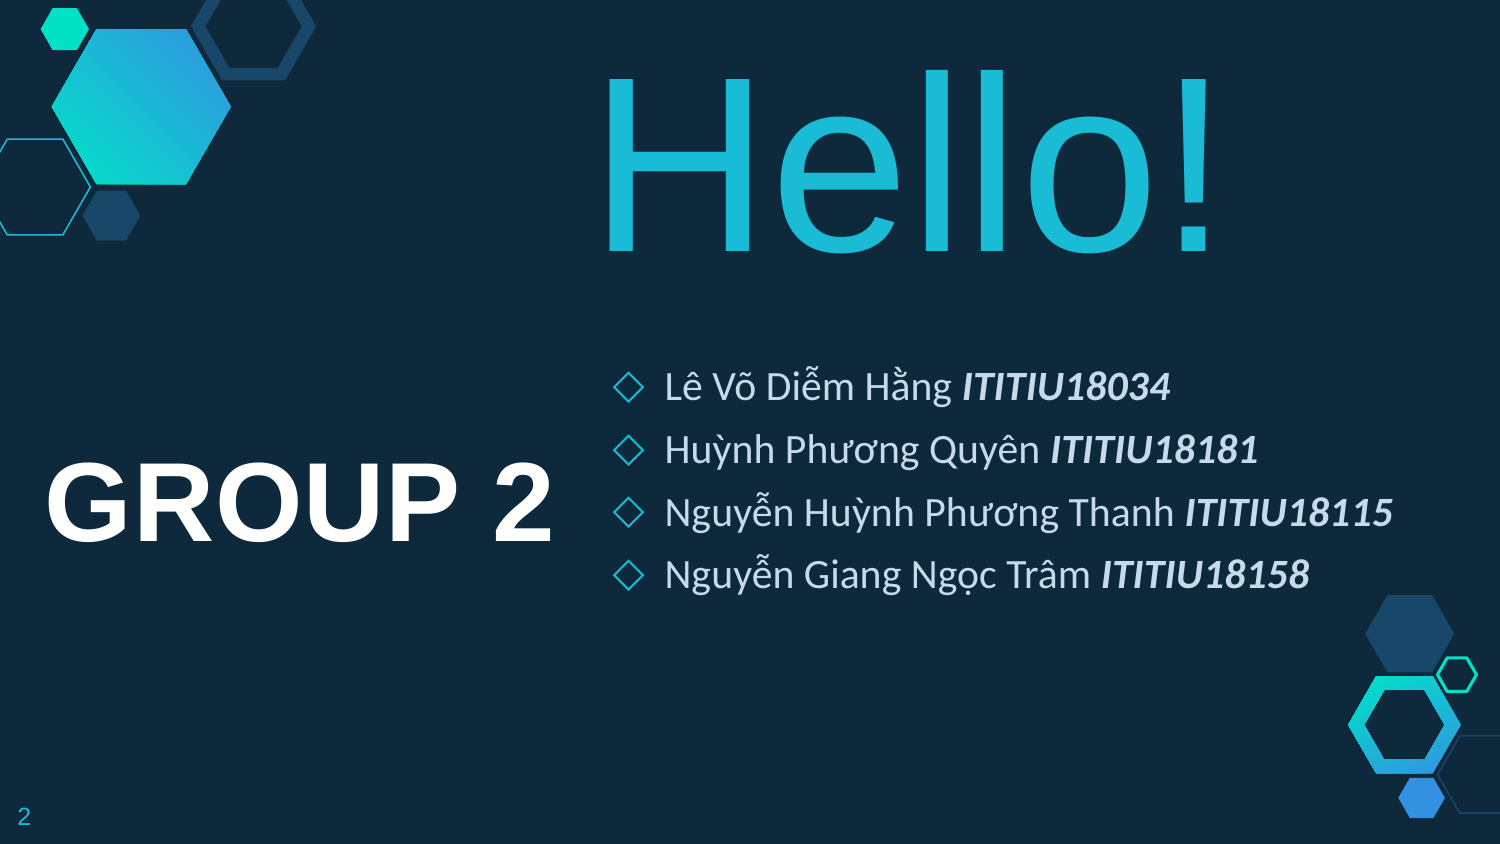

Hello!
Lê Võ Diễm Hằng ITITIU18034
Huỳnh Phương Quyên ITITIU18181
Nguyễn Huỳnh Phương Thanh ITITIU18115
Nguyễn Giang Ngọc Trâm ITITIU18158
GROUP 2
2